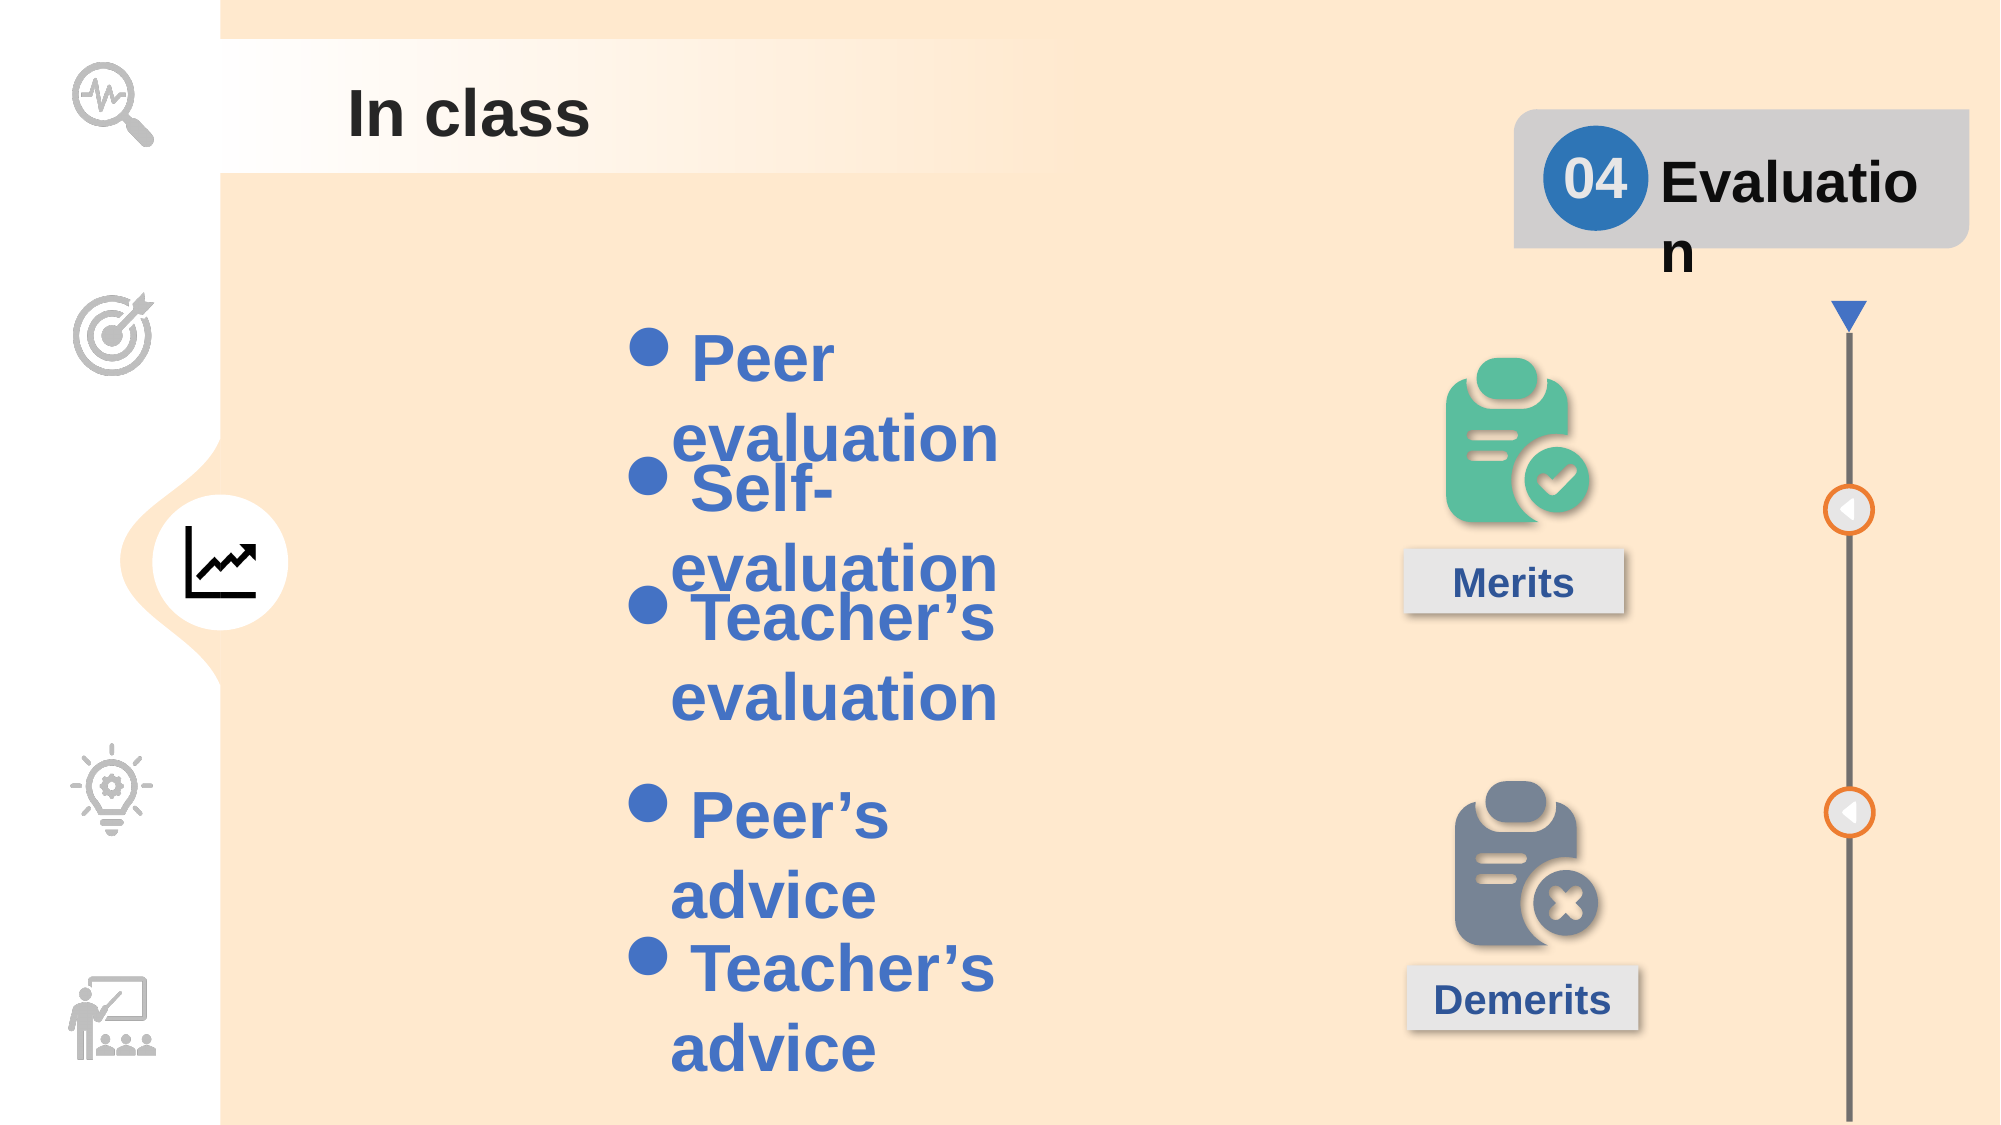

04
Evaluation

Peer evaluation

Merits
Self-evaluation
Teacher’s evaluation
Peer’s advice

Demerits
Teacher’s advice